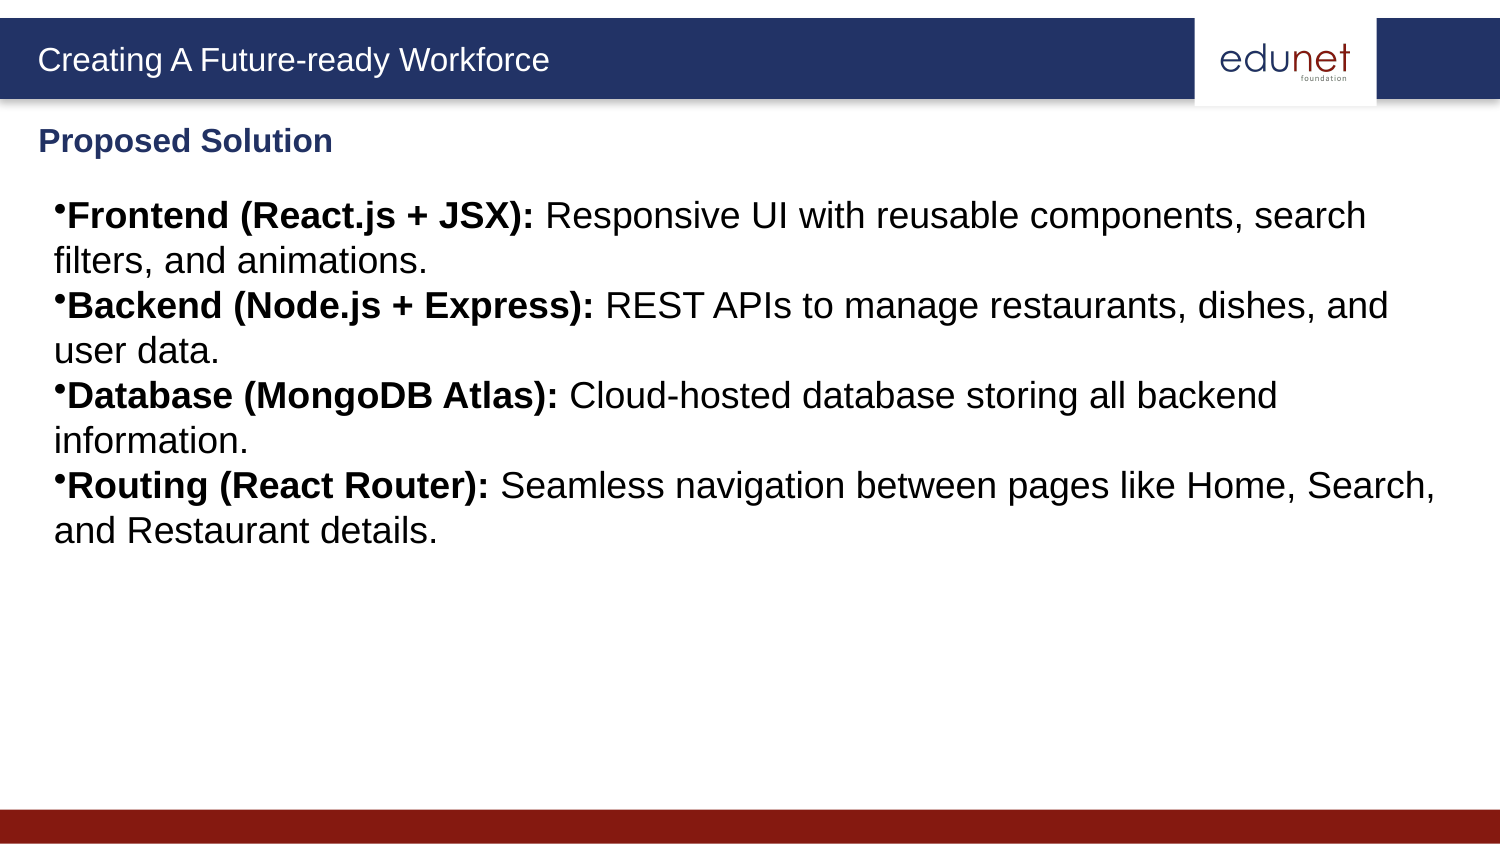

Proposed Solution
Frontend (React.js + JSX): Responsive UI with reusable components, search filters, and animations.
Backend (Node.js + Express): REST APIs to manage restaurants, dishes, and user data.
Database (MongoDB Atlas): Cloud-hosted database storing all backend information.
Routing (React Router): Seamless navigation between pages like Home, Search, and Restaurant details.